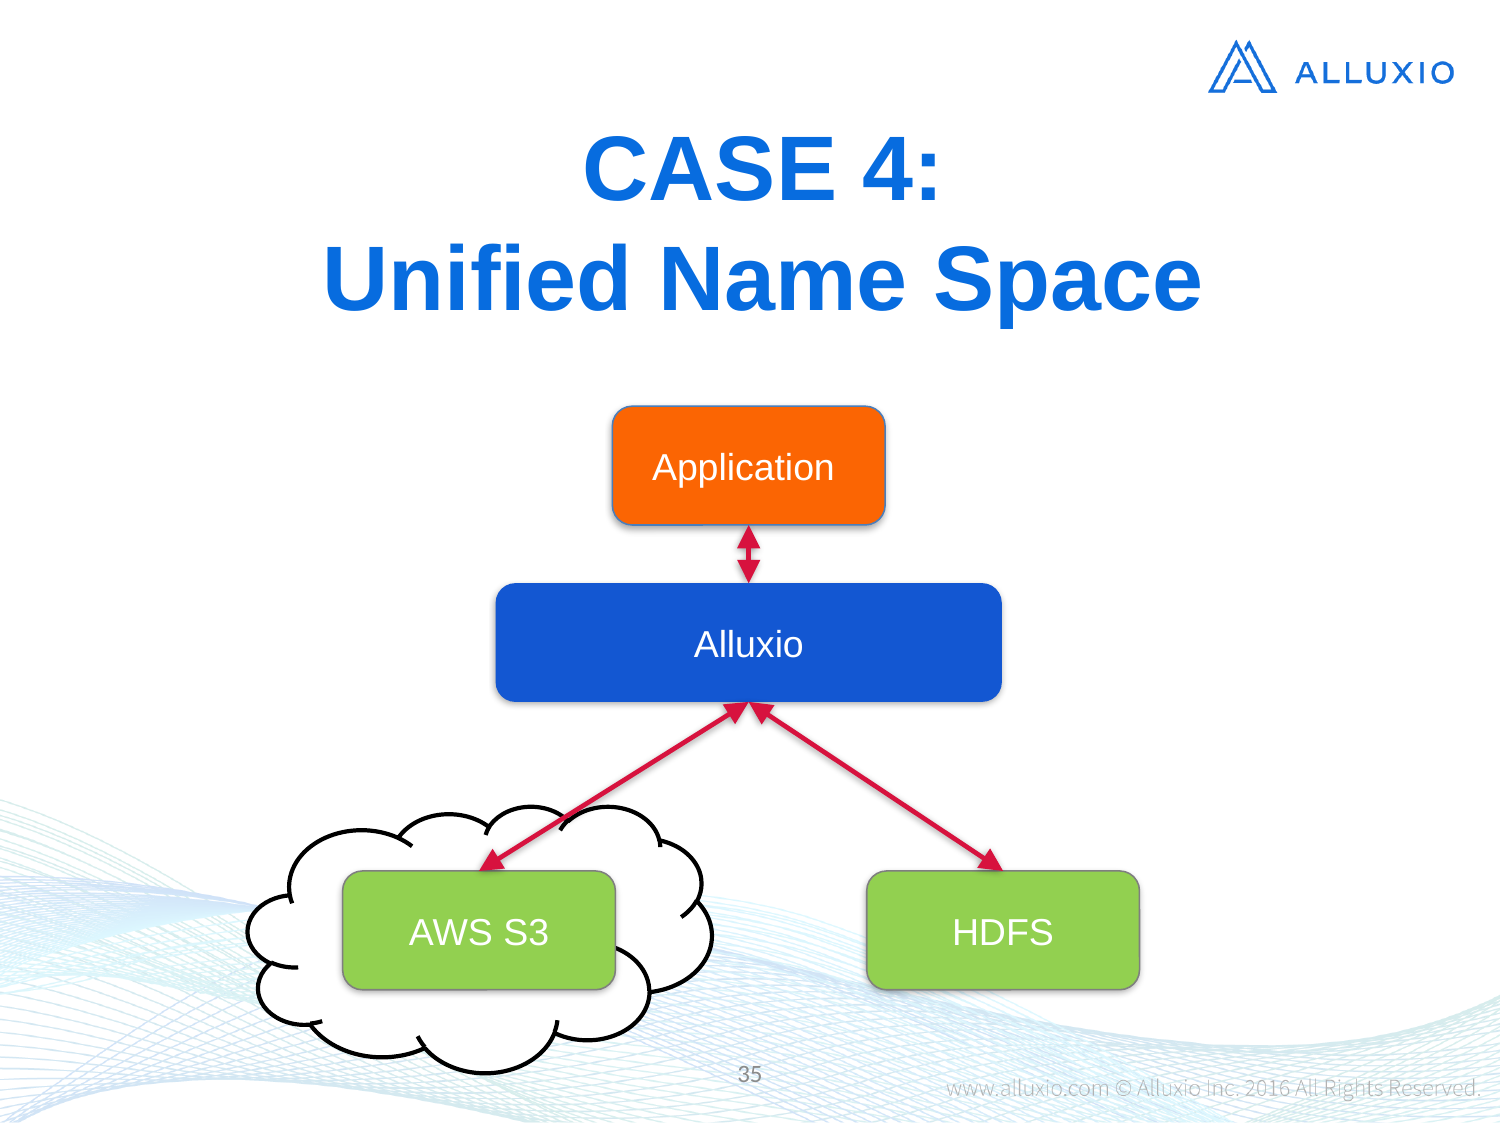

CASE 4:
Unified Name Space
Application
Alluxio

AWS S3
HDFS
35